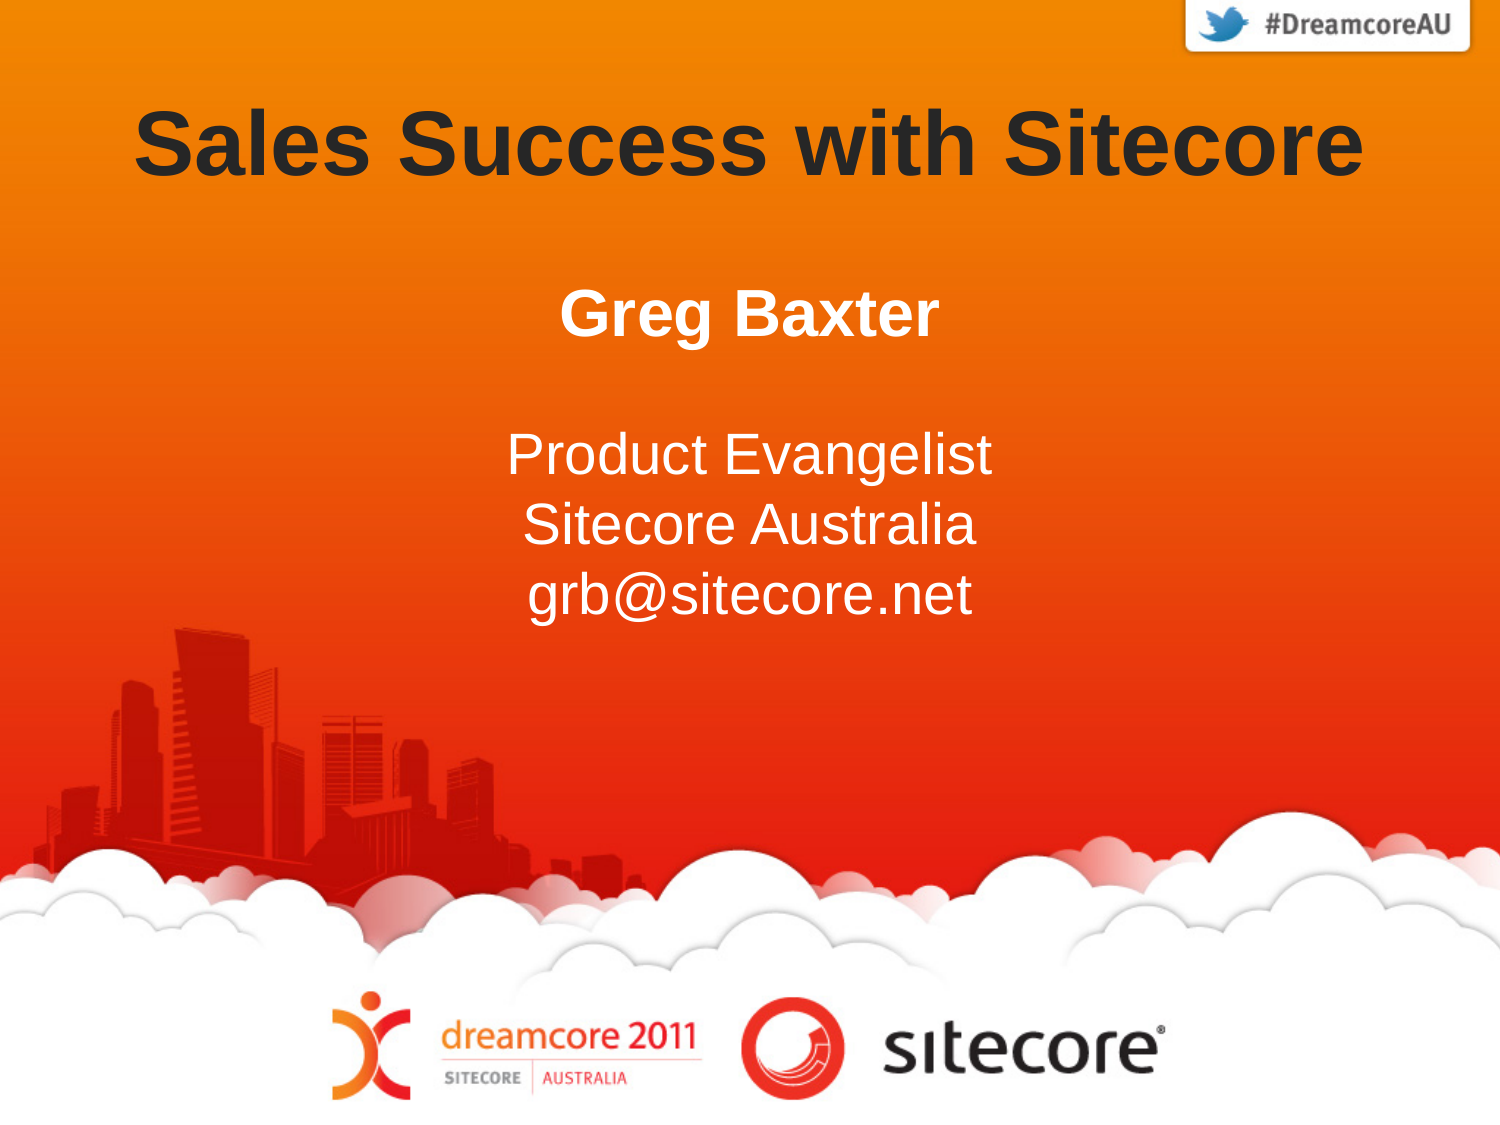

Sales Success with Sitecore
Greg Baxter
Product Evangelist
Sitecore Australia
grb@sitecore.net